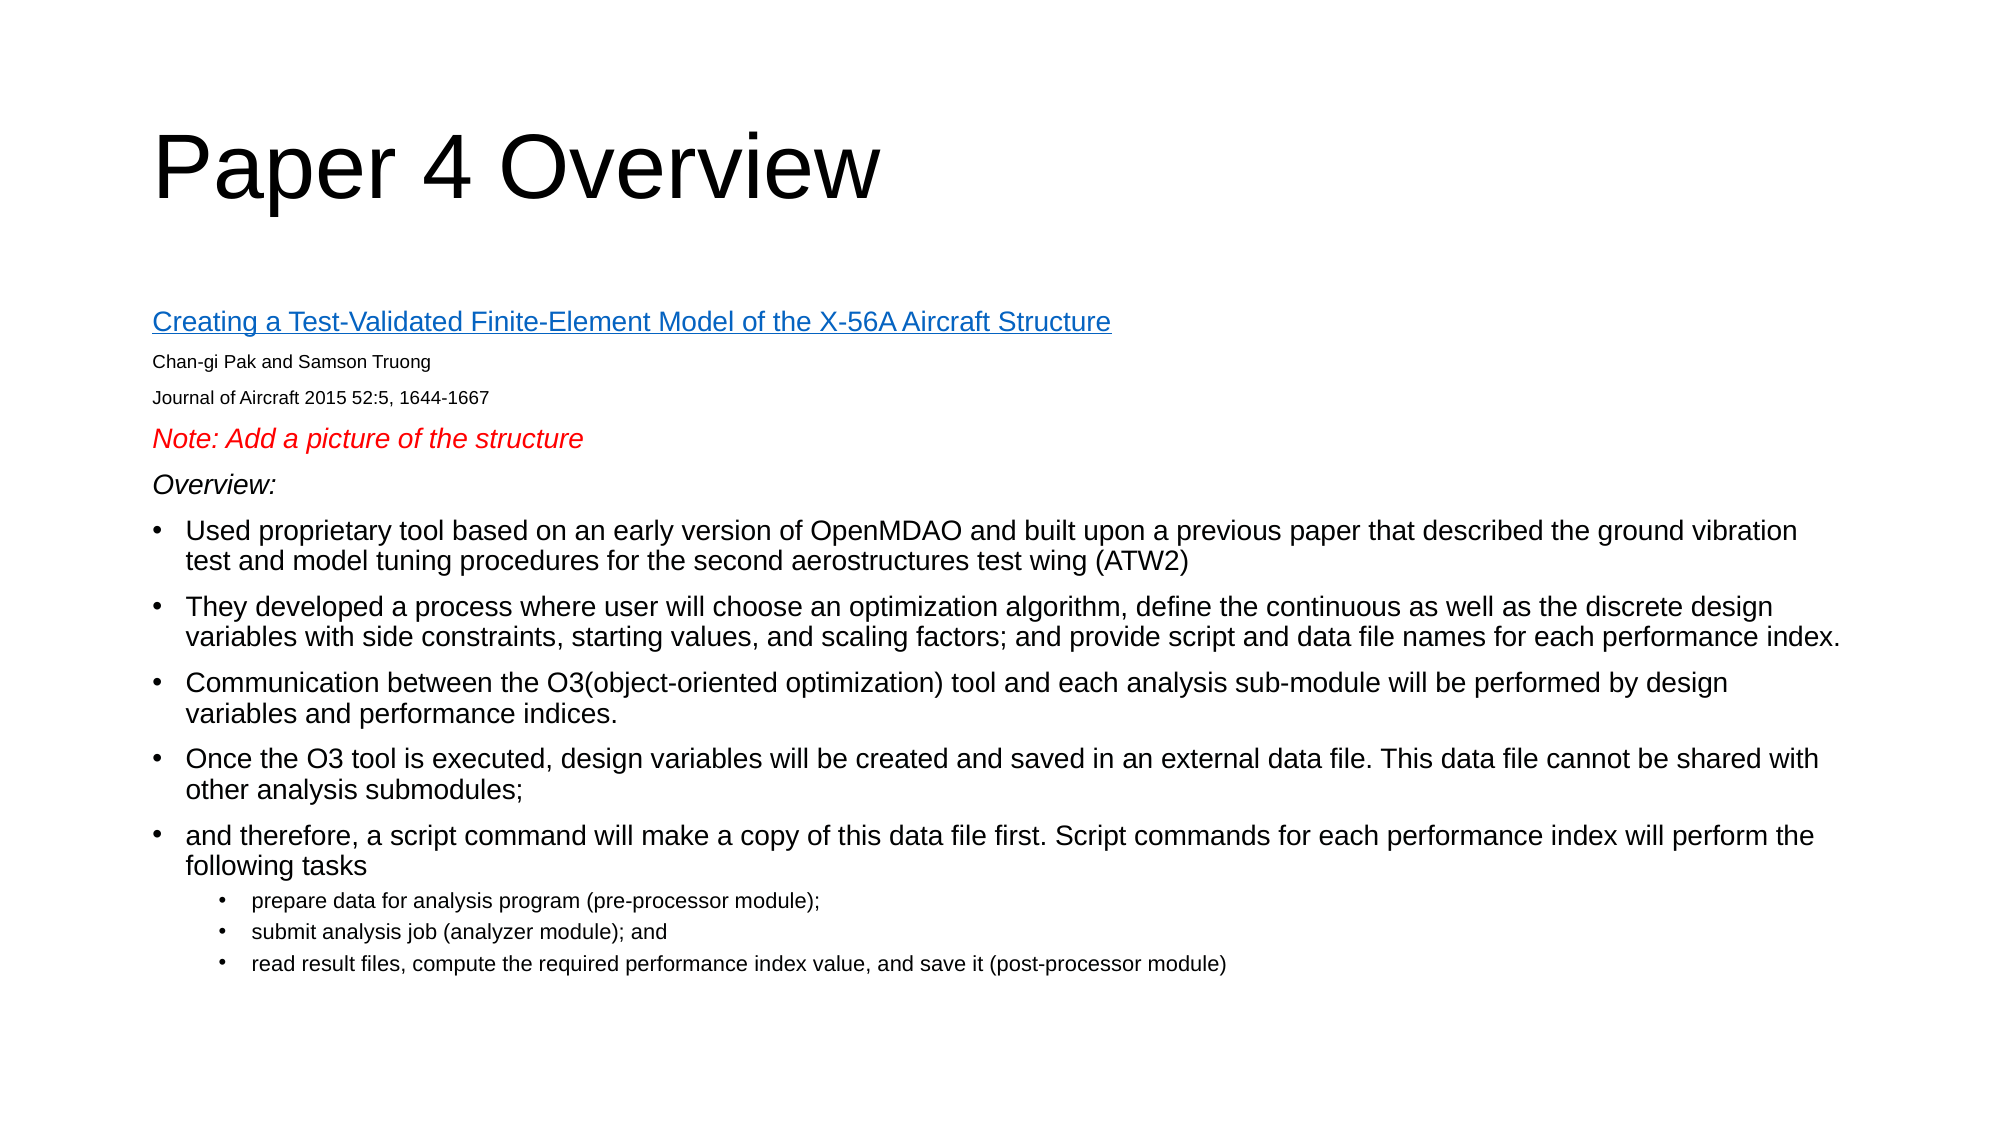

# Paper 4 Overview
Creating a Test-Validated Finite-Element Model of the X-56A Aircraft Structure
Chan-gi Pak and Samson Truong
Journal of Aircraft 2015 52:5, 1644-1667
Note: Add a picture of the structure
Overview:
Used proprietary tool based on an early version of OpenMDAO and built upon a previous paper that described the ground vibration test and model tuning procedures for the second aerostructures test wing (ATW2)
They developed a process where user will choose an optimization algorithm, define the continuous as well as the discrete design variables with side constraints, starting values, and scaling factors; and provide script and data file names for each performance index.
Communication between the O3(object-oriented optimization) tool and each analysis sub-module will be performed by design variables and performance indices.
Once the O3 tool is executed, design variables will be created and saved in an external data file. This data file cannot be shared with other analysis submodules;
and therefore, a script command will make a copy of this data file first. Script commands for each performance index will perform the following tasks
prepare data for analysis program (pre-processor module);
submit analysis job (analyzer module); and
read result files, compute the required performance index value, and save it (post-processor module)